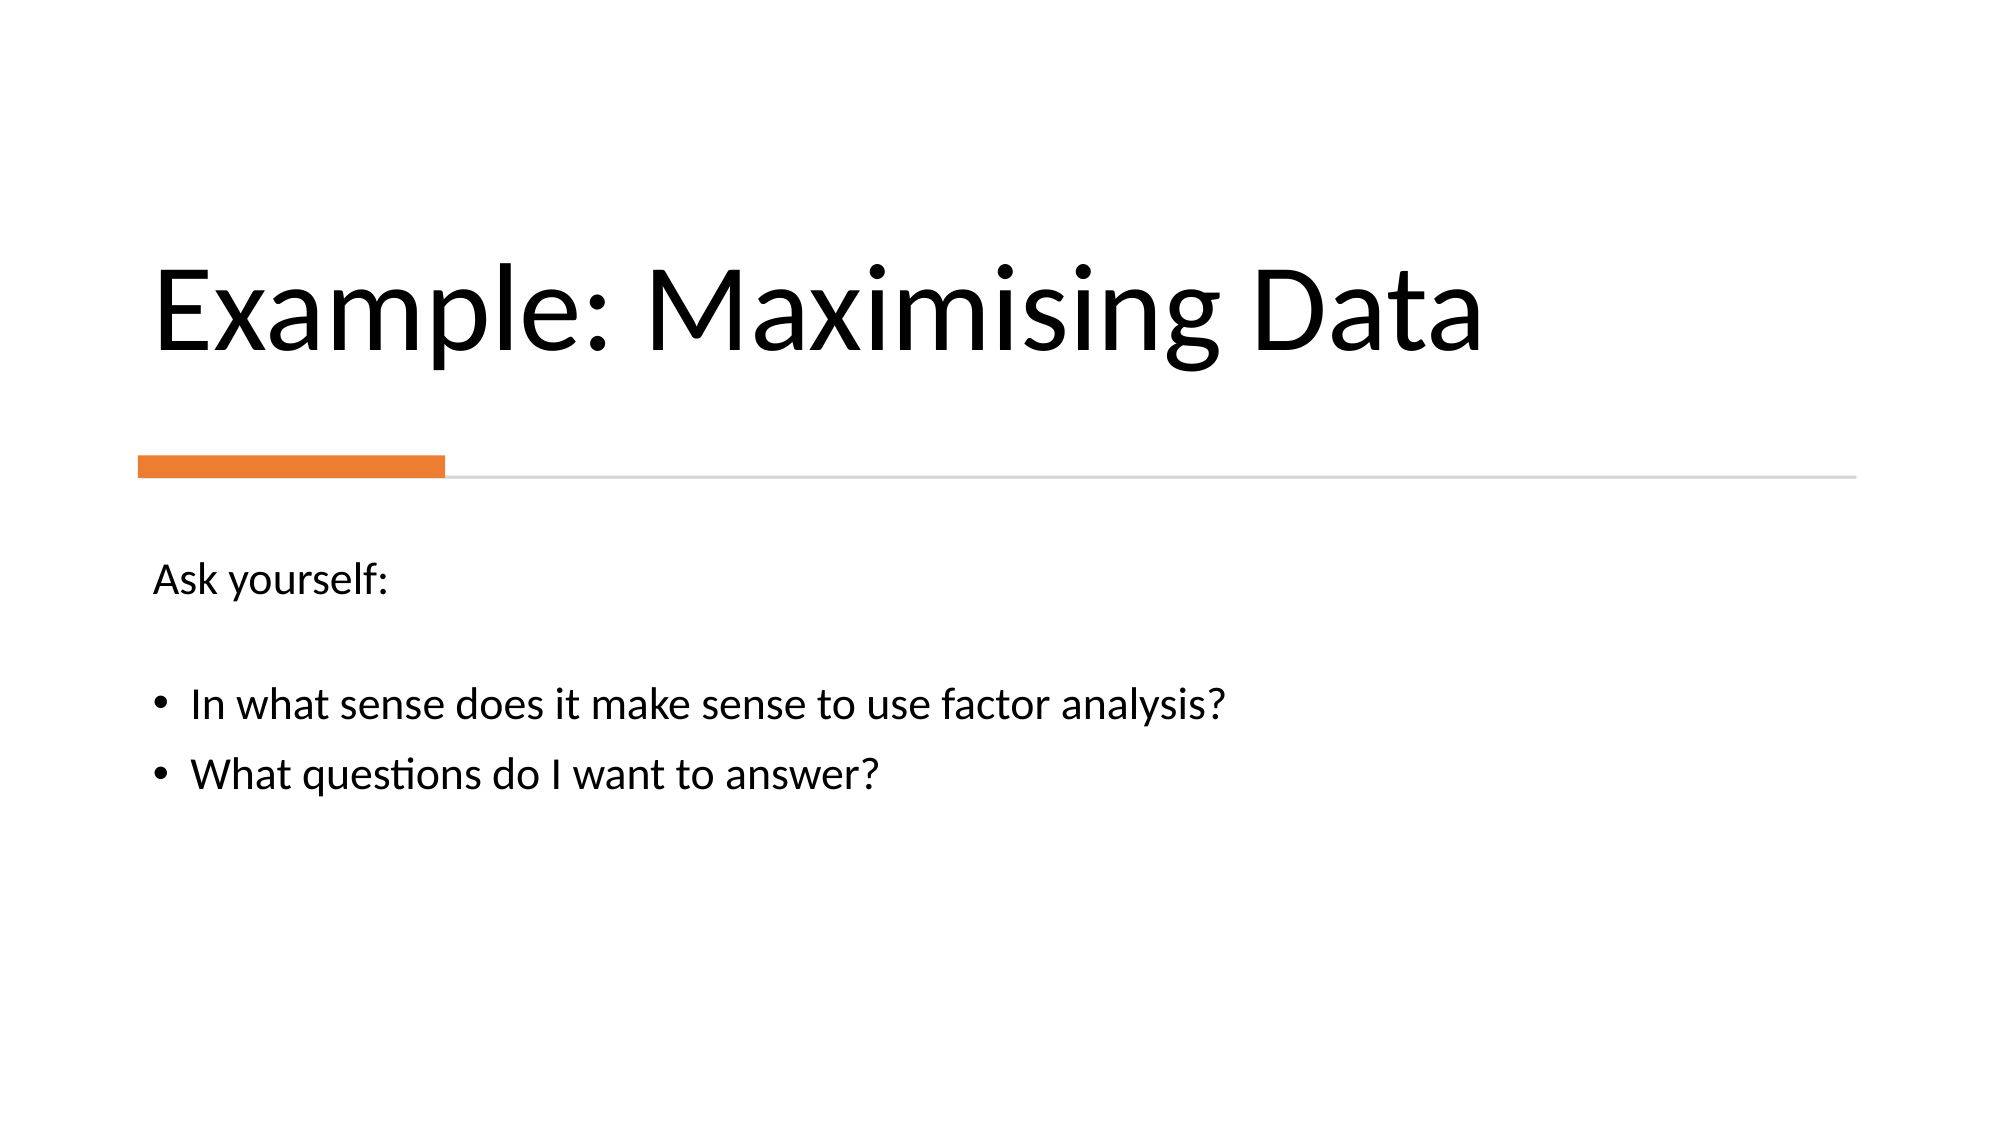

# Example: Maximising Data

Ask yourself:
In what sense does it make sense to use factor analysis?
What questions do I want to answer?